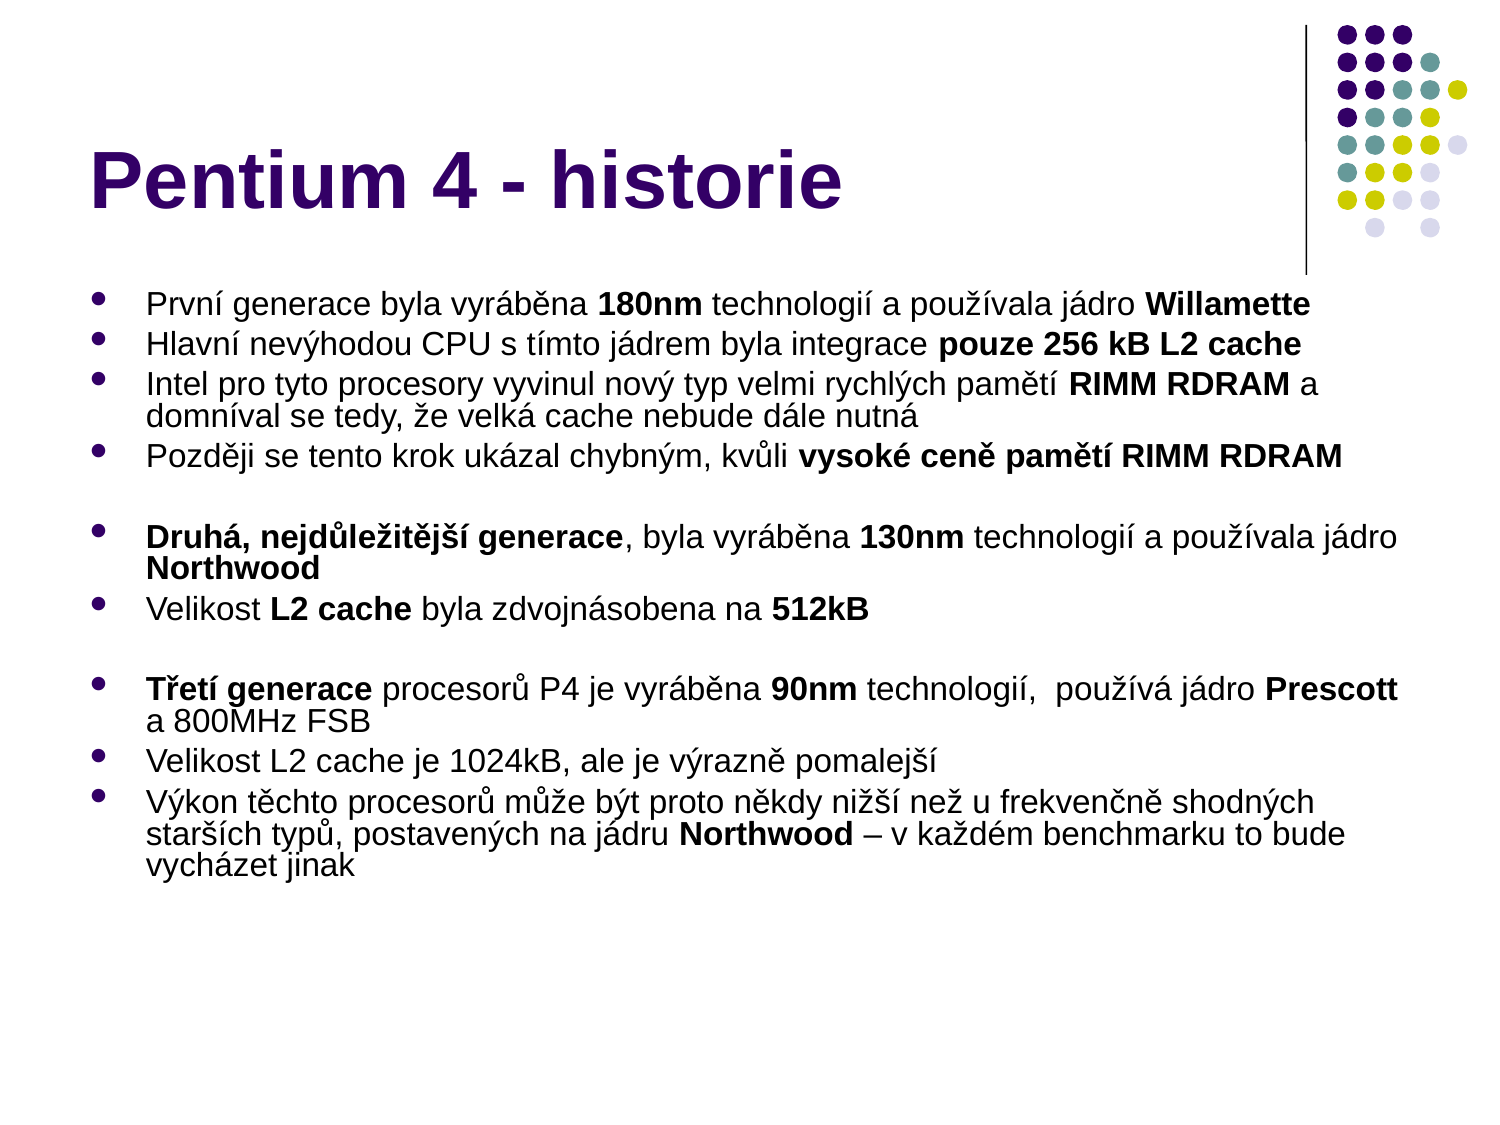

# Pentium 4 - historie
První generace byla vyráběna 180nm technologií a používala jádro Willamette
Hlavní nevýhodou CPU s tímto jádrem byla integrace pouze 256 kB L2 cache
Intel pro tyto procesory vyvinul nový typ velmi rychlých pamětí RIMM RDRAM a domníval se tedy, že velká cache nebude dále nutná
Později se tento krok ukázal chybným, kvůli vysoké ceně pamětí RIMM RDRAM

Druhá, nejdůležitější generace, byla vyráběna 130nm technologií a používala jádro Northwood
Velikost L2 cache byla zdvojnásobena na 512kB

Třetí generace procesorů P4 je vyráběna 90nm technologií,  používá jádro Prescott a 800MHz FSB
Velikost L2 cache je 1024kB, ale je výrazně pomalejší
Výkon těchto procesorů může být proto někdy nižší než u frekvenčně shodných starších typů, postavených na jádru Northwood – v každém benchmarku to bude vycházet jinak